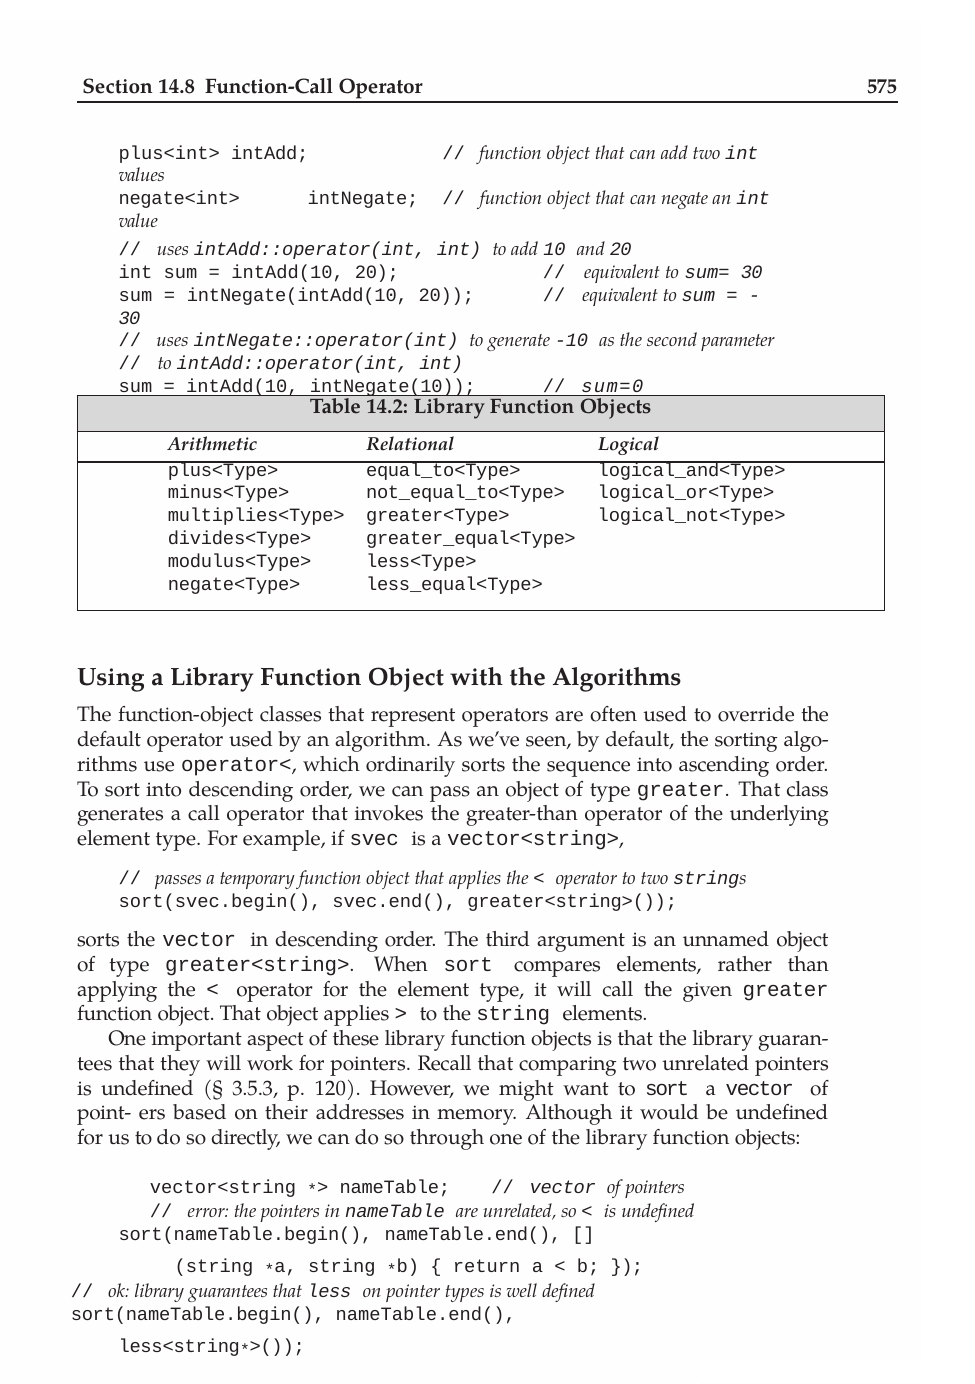

Section 14.8 Function-Call Operator
575

plus<int> intAdd;	// function object that can add two int values
negate<int>	intNegate;	// function object that can negate an int value
// uses intAdd::operator(int, int) to add 10 and 20
int sum = intAdd(10, 20);	// equivalent to sum= 30
sum = intNegate(intAdd(10, 20));	// equivalent to sum = -30
// uses intNegate::operator(int) to generate -10 as the second parameter
// to intAdd::operator(int, int)
sum = intAdd(10, intNegate(10));	// sum=0
These types, listed in Table 14.2, are deﬁned in the functional header.
| Table 14.2: Library Function Objects |  |  |
| --- | --- | --- |
| Arithmetic | Relational | Logical |
| plus<Type> | equal\_to<Type> | logical\_and<Type> |
| minus<Type> | not\_equal\_to<Type> | logical\_or<Type> |
| multiplies<Type> | greater<Type> | logical\_not<Type> |
| divides<Type> | greater\_equal<Type> |  |
| modulus<Type> | less<Type> |  |
| negate<Type> | less\_equal<Type> |  |
Using a Library Function Object with the Algorithms
The function-object classes that represent operators are often used to override the default operator used by an algorithm. As we’ve seen, by default, the sorting algo- rithms use operator<, which ordinarily sorts the sequence into ascending order. To sort into descending order, we can pass an object of type greater. That class generates a call operator that invokes the greater-than operator of the underlying element type. For example, if svec is a vector<string>,
// passes a temporary function object that applies the < operator to two strings
sort(svec.begin(), svec.end(), greater<string>());
sorts the vector in descending order. The third argument is an unnamed object of type greater<string>. When sort compares elements, rather than applying the < operator for the element type, it will call the given greater function object. That object applies > to the string elements.
One important aspect of these library function objects is that the library guaran- tees that they will work for pointers. Recall that comparing two unrelated pointers is undeﬁned (§ 3.5.3, p. 120). However, we might want to sort a vector of point- ers based on their addresses in memory. Although it would be undeﬁned for us to do so directly, we can do so through one of the library function objects:
vector<string *> nameTable;	// vector of pointers
// error: the pointers in nameTable are unrelated, so < is undeﬁned
sort(nameTable.begin(), nameTable.end(), [](string *a, string *b) { return a < b; });
// ok: library guarantees that less on pointer types is well deﬁned
sort(nameTable.begin(), nameTable.end(), less<string*>());